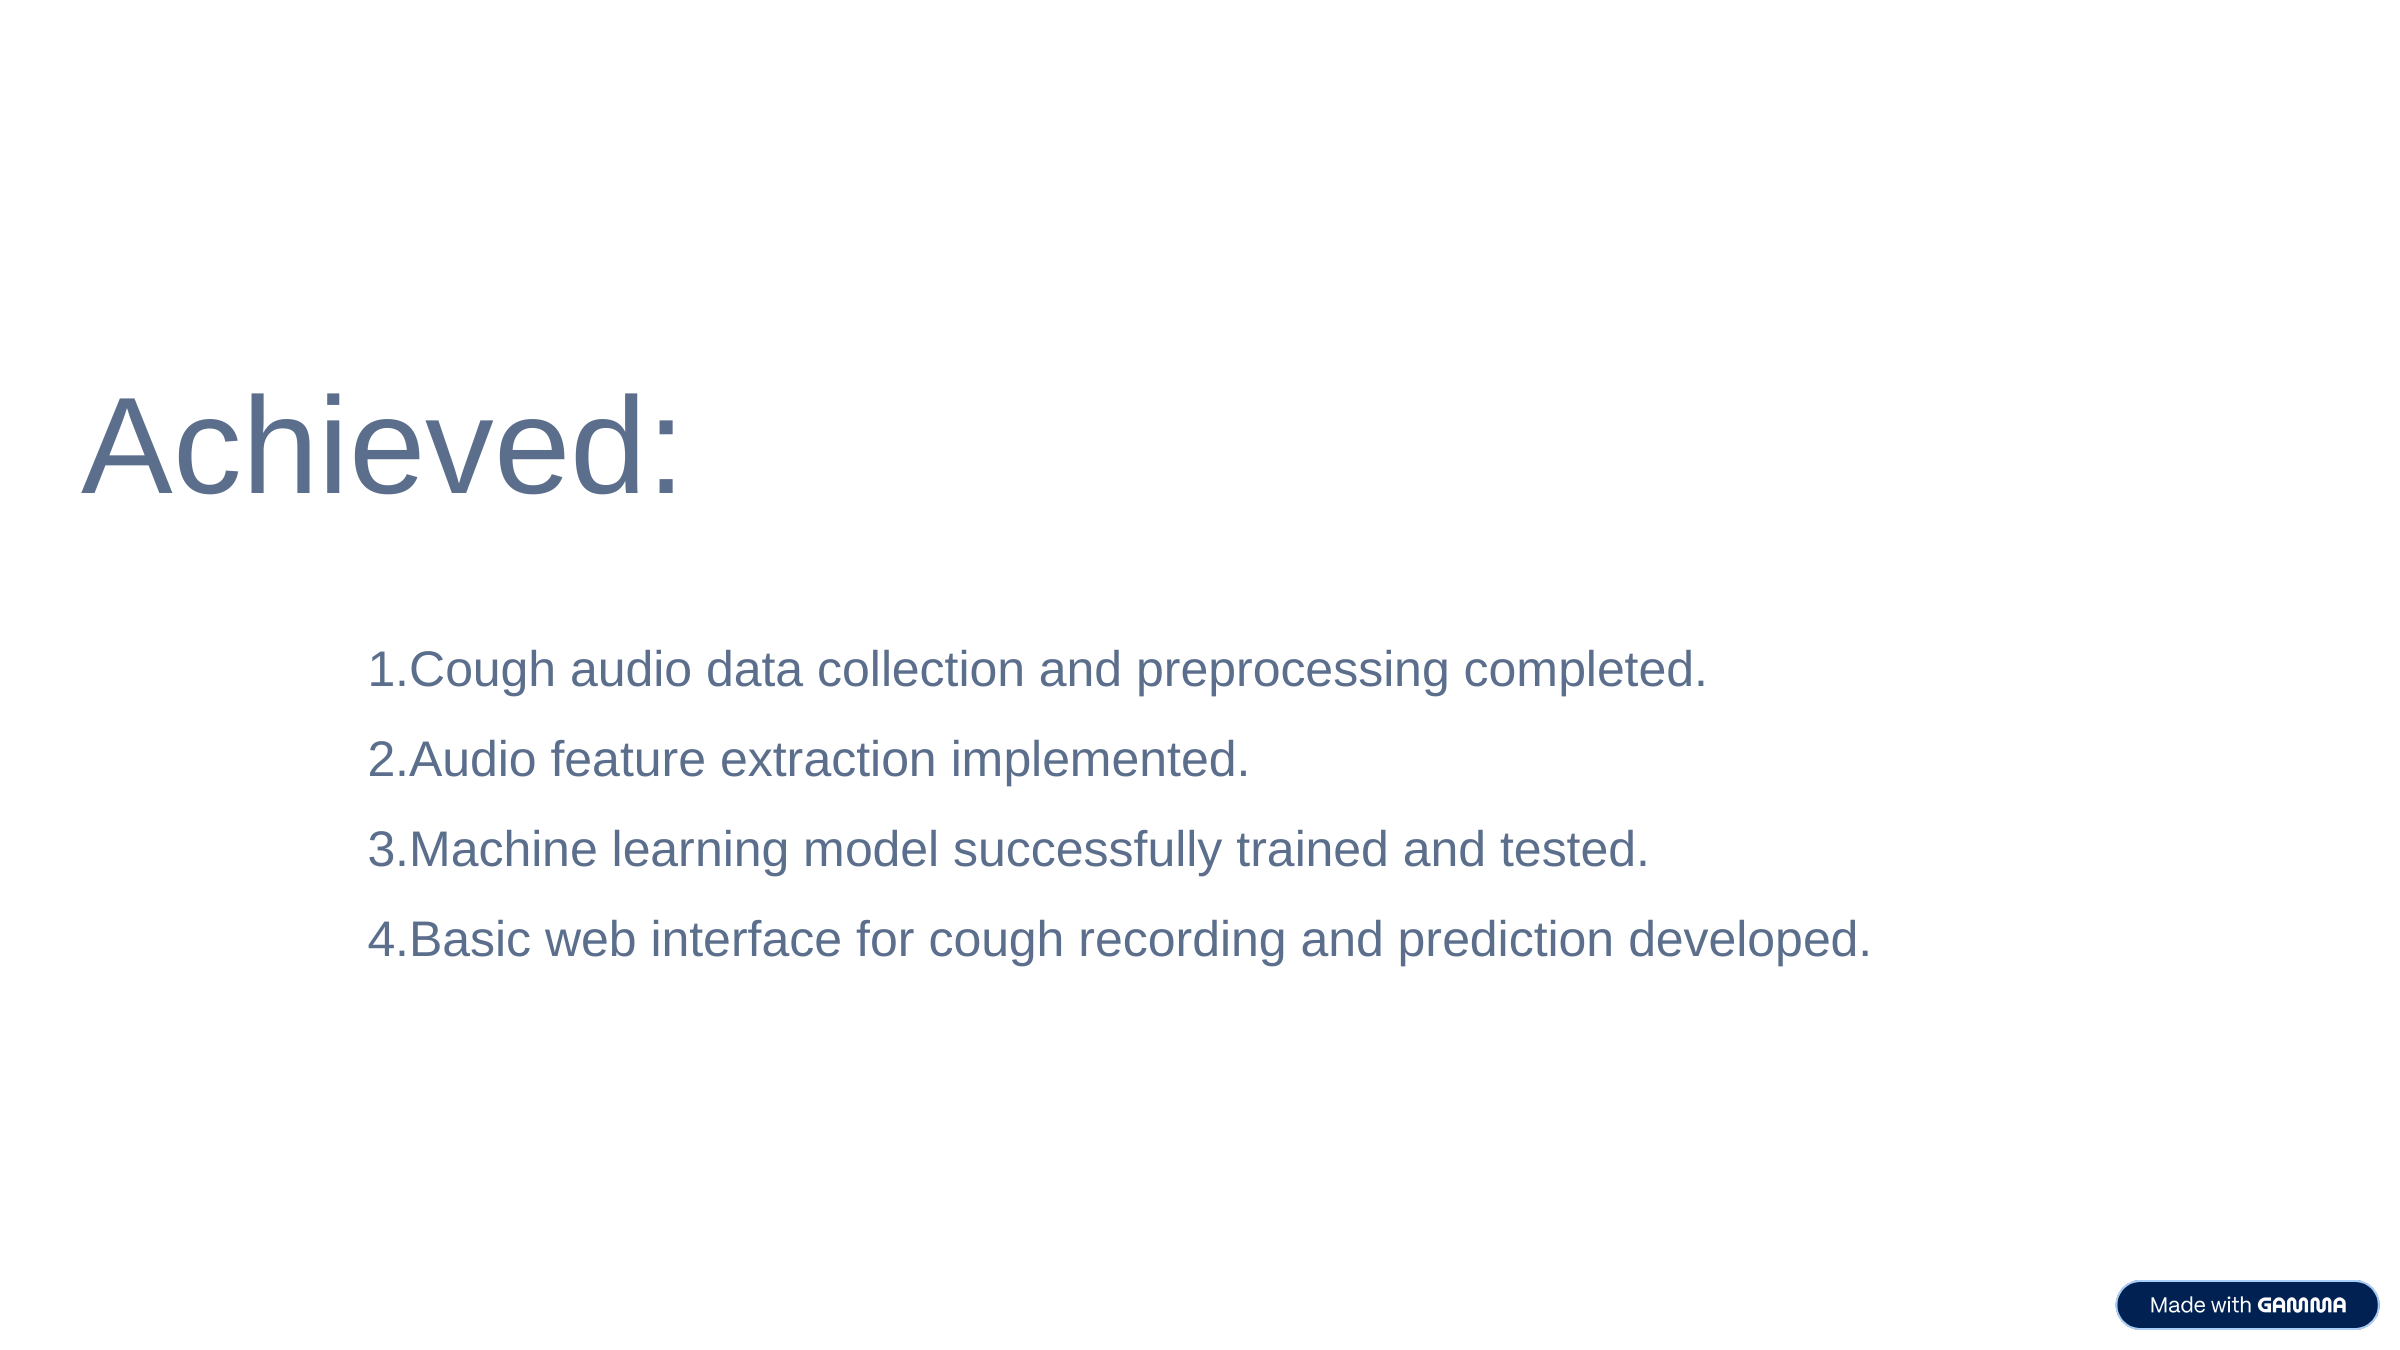

Achieved:

Cough audio data collection and preprocessing completed.
Audio feature extraction implemented.
Machine learning model successfully trained and tested.
Basic web interface for cough recording and prediction developed.

 Collect and preprocess cough audio data.
To extract meaningful audio features for disease prediction.
To train and evaluate machine learning models for respiratory disease detection.
To develop a web-based system for real-time cough analysis.
To enable fast, non-invasive respiratory screening using AI.